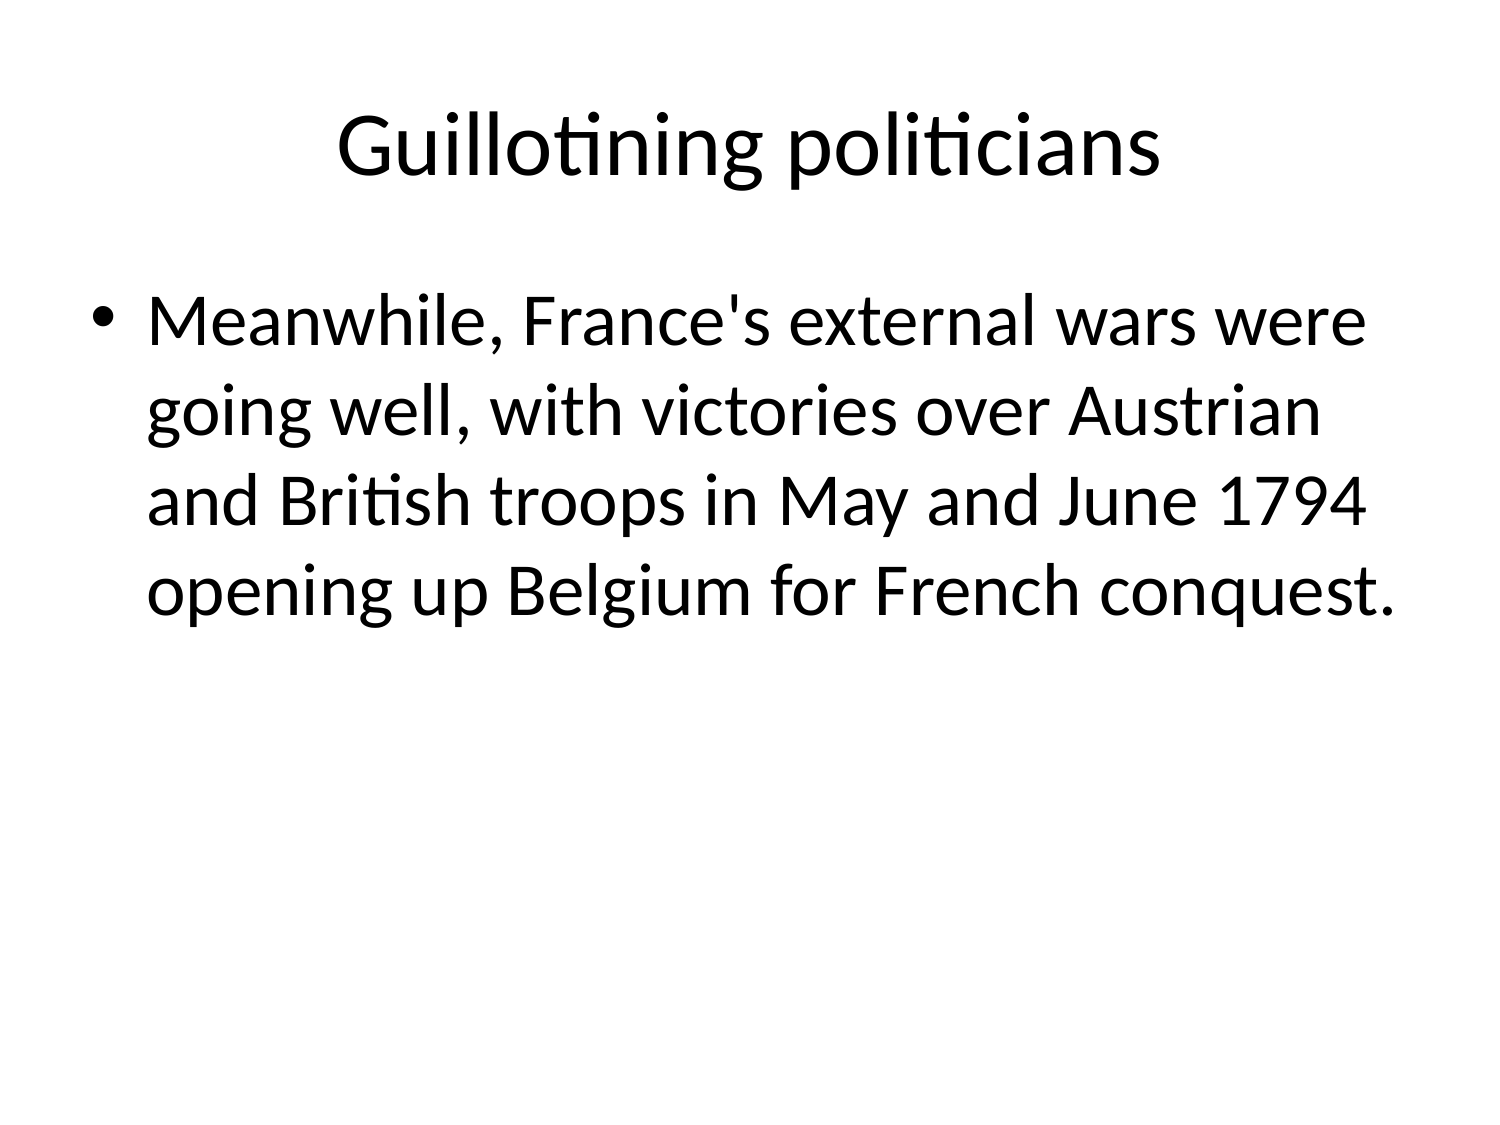

# Guillotining politicians
Meanwhile, France's external wars were going well, with victories over Austrian and British troops in May and June 1794 opening up Belgium for French conquest.